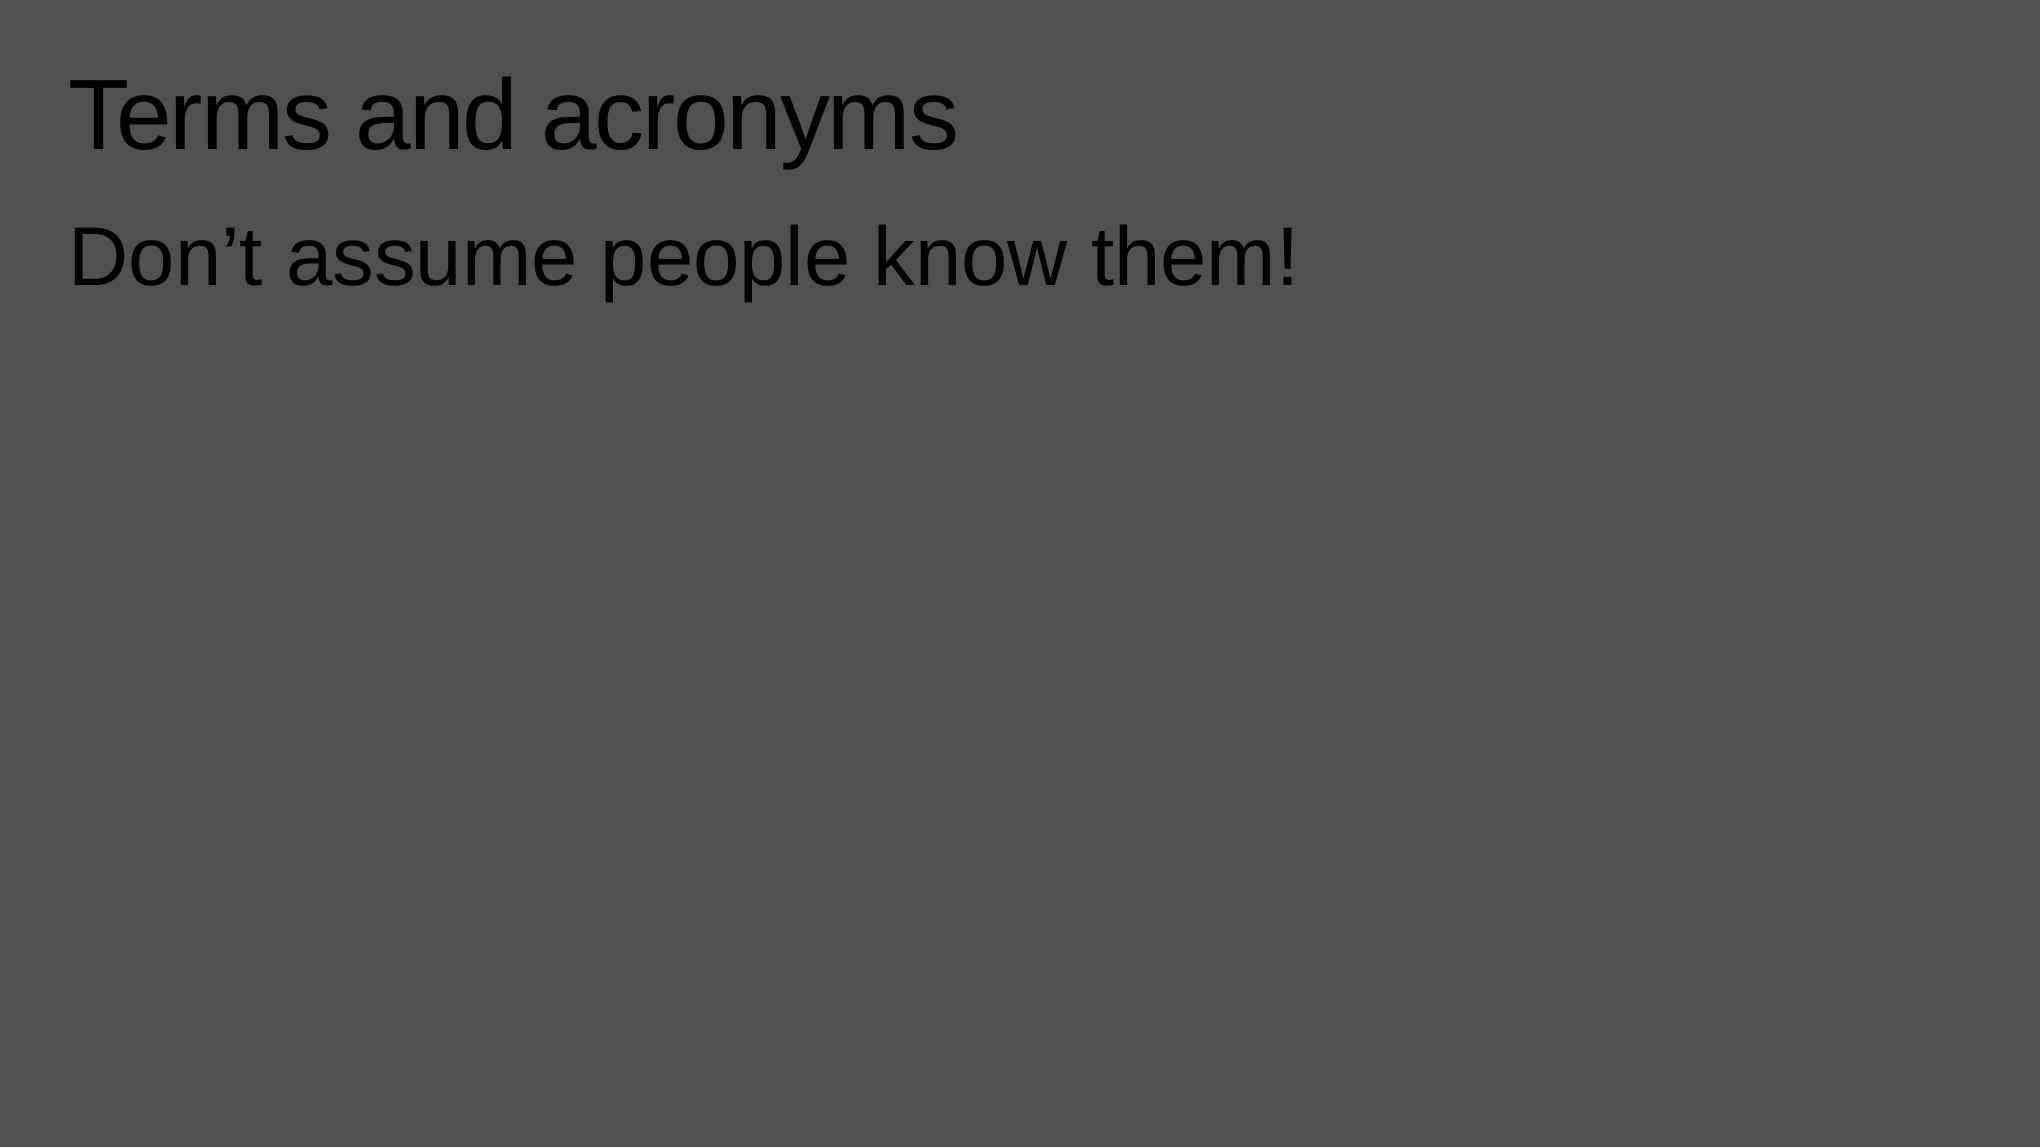

# Terms and acronyms
Don’t assume people know them!